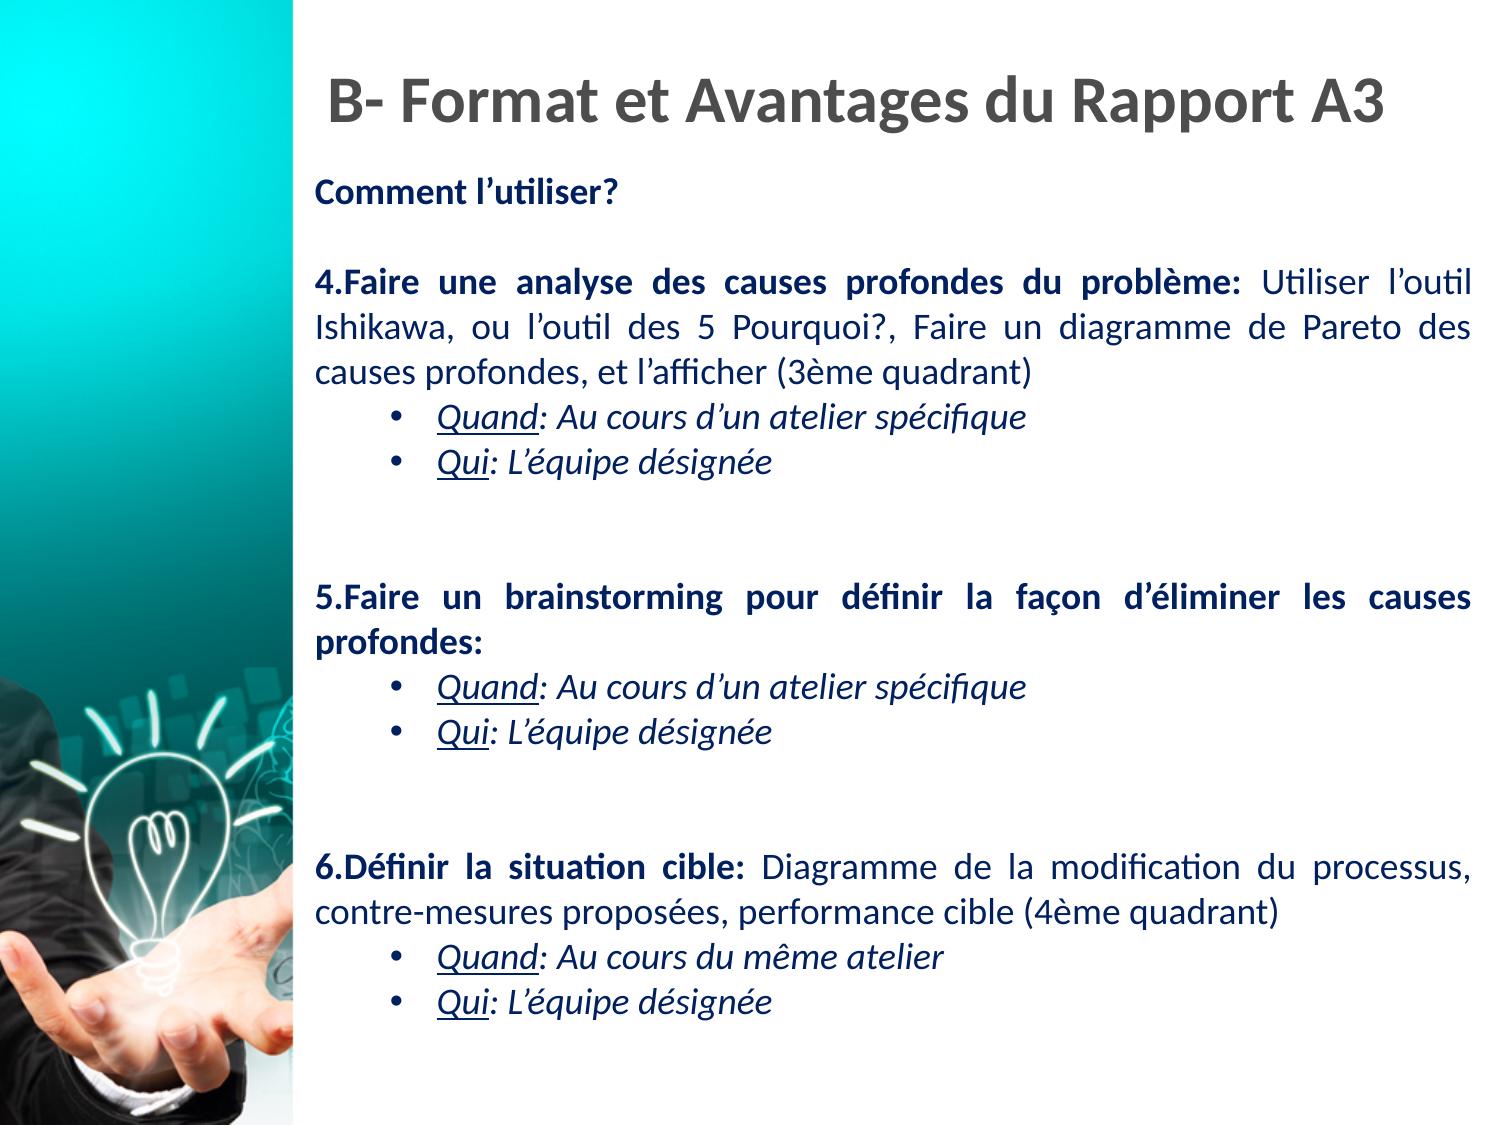

# B- Format et Avantages du Rapport A3

Comment l’utiliser?

4.Faire une analyse des causes profondes du problème: Utiliser l’outil Ishikawa, ou l’outil des 5 Pourquoi?, Faire un diagramme de Pareto des causes profondes, et l’afficher (3ème quadrant)
Quand: Au cours d’un atelier spécifique
Qui: L’équipe désignée

5.Faire un brainstorming pour définir la façon d’éliminer les causes profondes:
Quand: Au cours d’un atelier spécifique
Qui: L’équipe désignée

6.Définir la situation cible: Diagramme de la modification du processus, contre-mesures proposées, performance cible (4ème quadrant)
Quand: Au cours du même atelier
Qui: L’équipe désignée